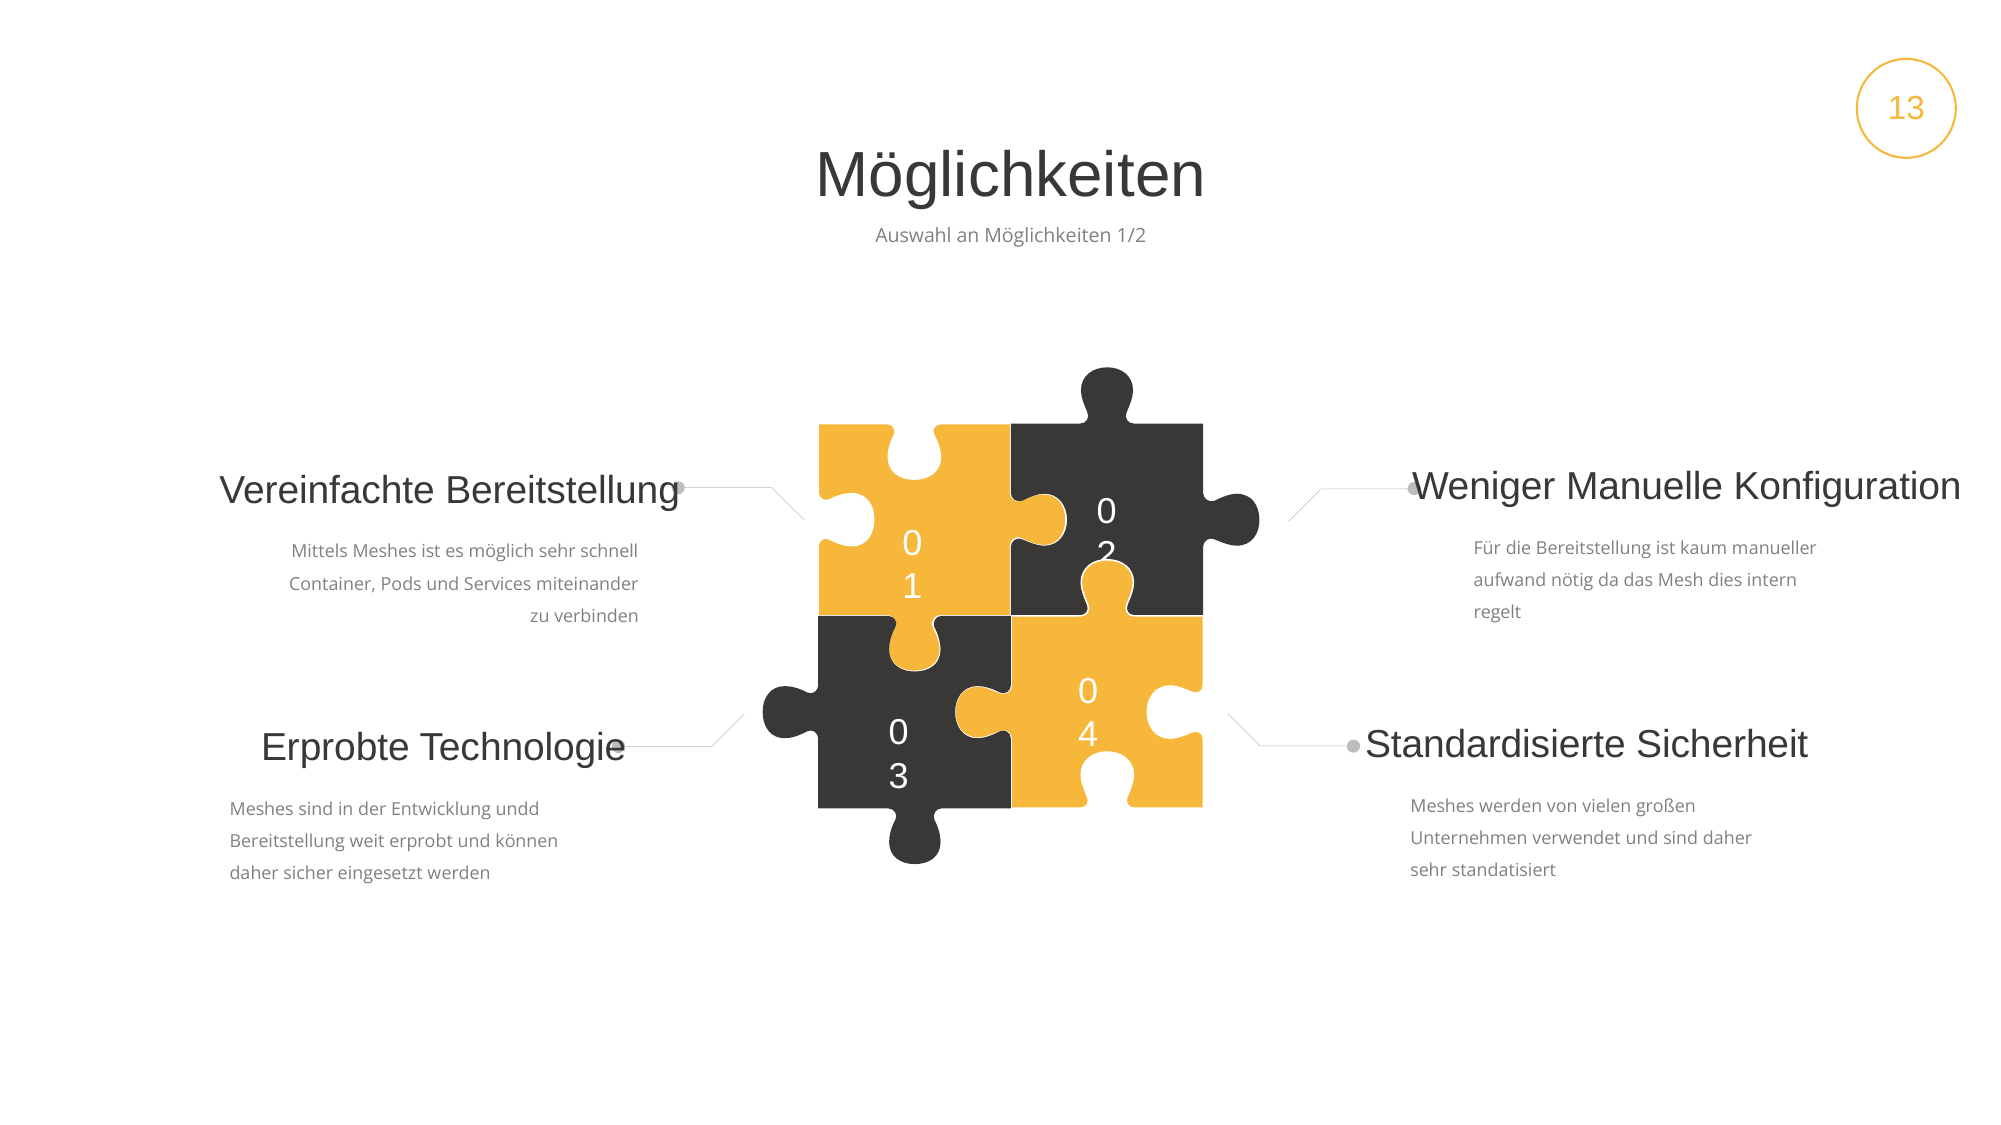

13
Möglichkeiten
Auswahl an Möglichkeiten 1/2

02

01
Weniger Manuelle Konfiguration
Für die Bereitstellung ist kaum manueller aufwand nötig da das Mesh dies intern regelt
Vereinfachte Bereitstellung
Mittels Meshes ist es möglich sehr schnell Container, Pods und Services miteinander zu verbinden

04

03
Standardisierte Sicherheit
Meshes werden von vielen großen Unternehmen verwendet und sind daher sehr standatisiert

Erprobte Technologie
Meshes sind in der Entwicklung undd Bereitstellung weit erprobt und können daher sicher eingesetzt werden